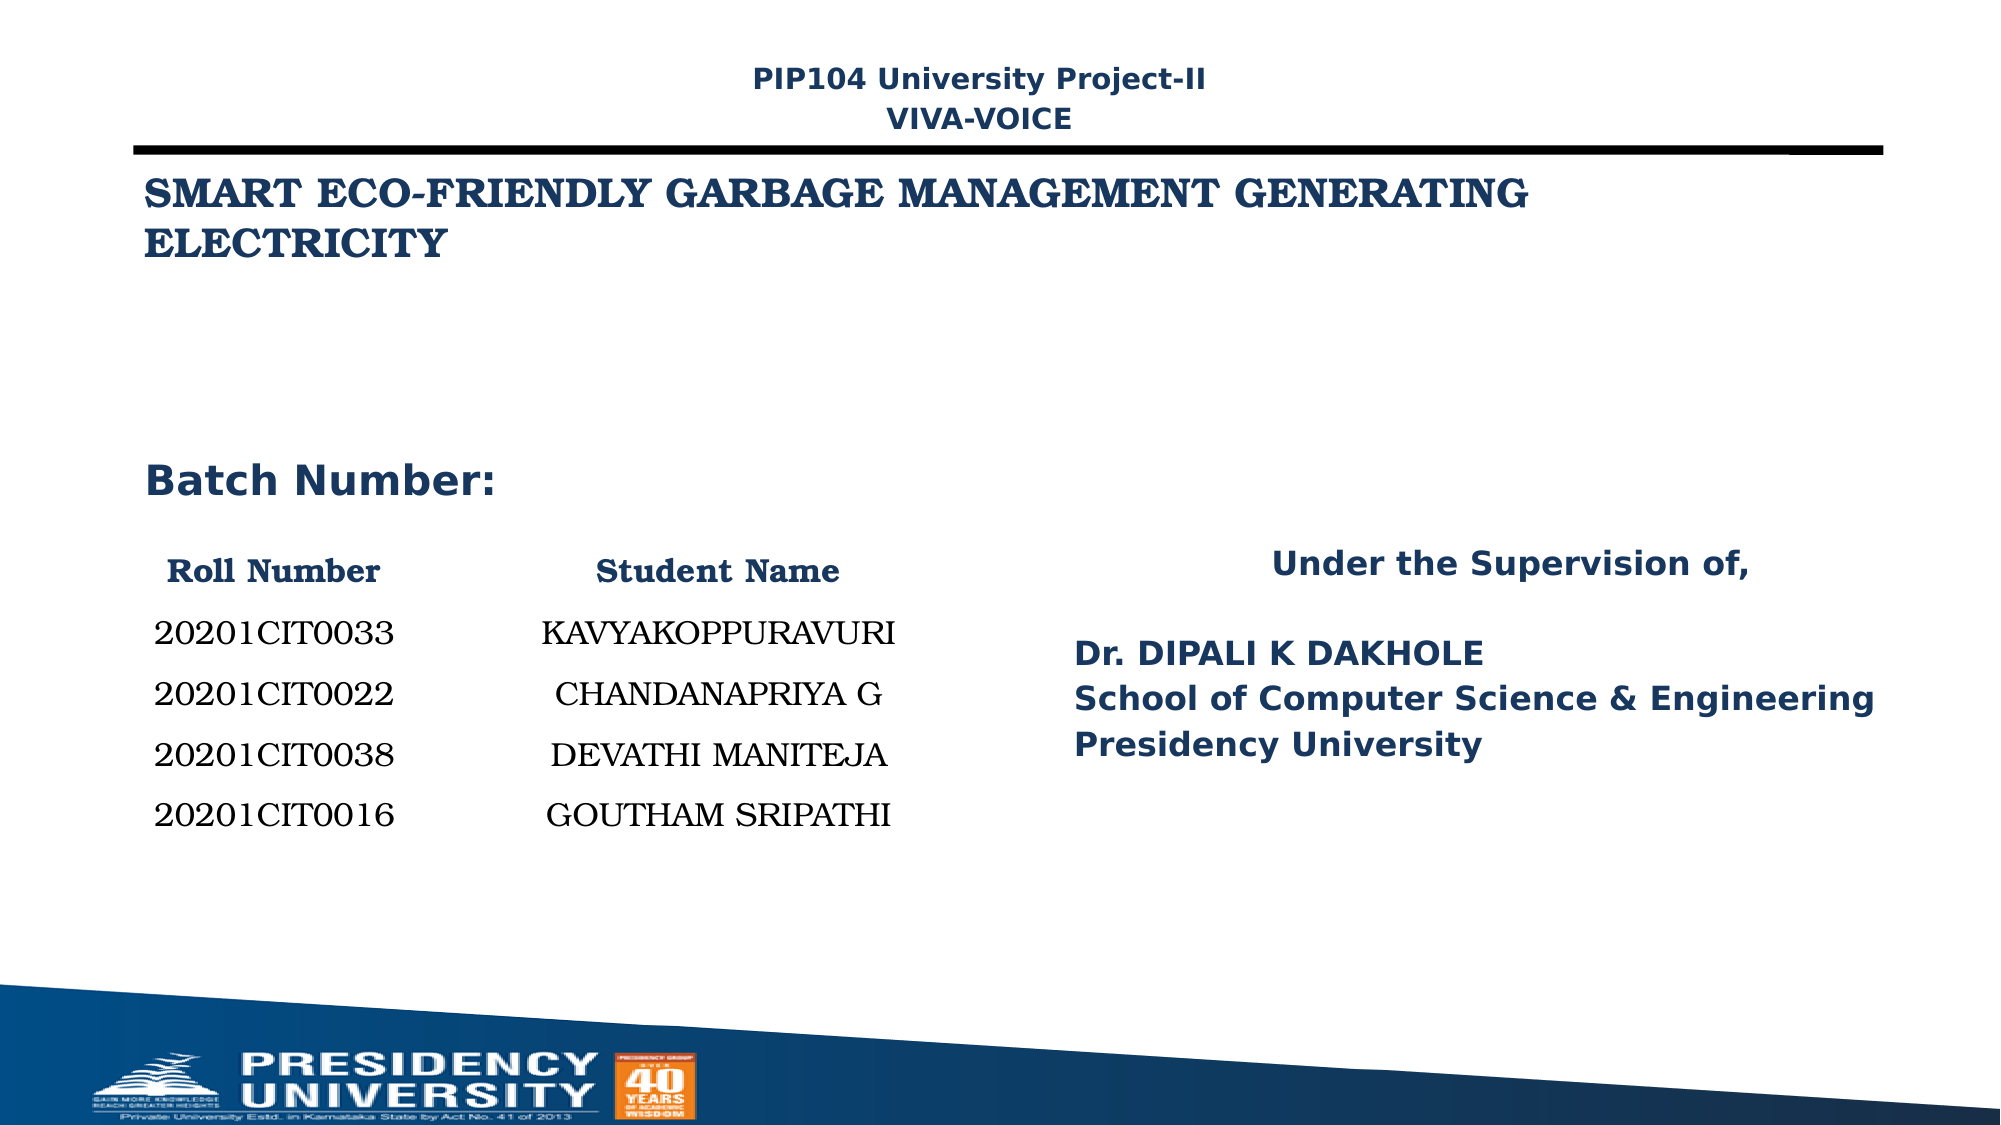

PIP104 University Project-II
VIVA-VOICE
# SMART ECO-FRIENDLY GARBAGE MANAGEMENT GENERATING ELECTRICITY
Batch Number:

Under the Supervision of,

Dr. DIPALI K DAKHOLE
School of Computer Science & Engineering
Presidency University

| Roll Number | Student Name |
| --- | --- |
| 20201CIT0033 | KAVYAKOPPURAVURI |
| 20201CIT0022 | CHANDANAPRIYA G |
| 20201CIT0038 | DEVATHI MANITEJA |
| 20201CIT0016 | GOUTHAM SRIPATHI |
|  |  |